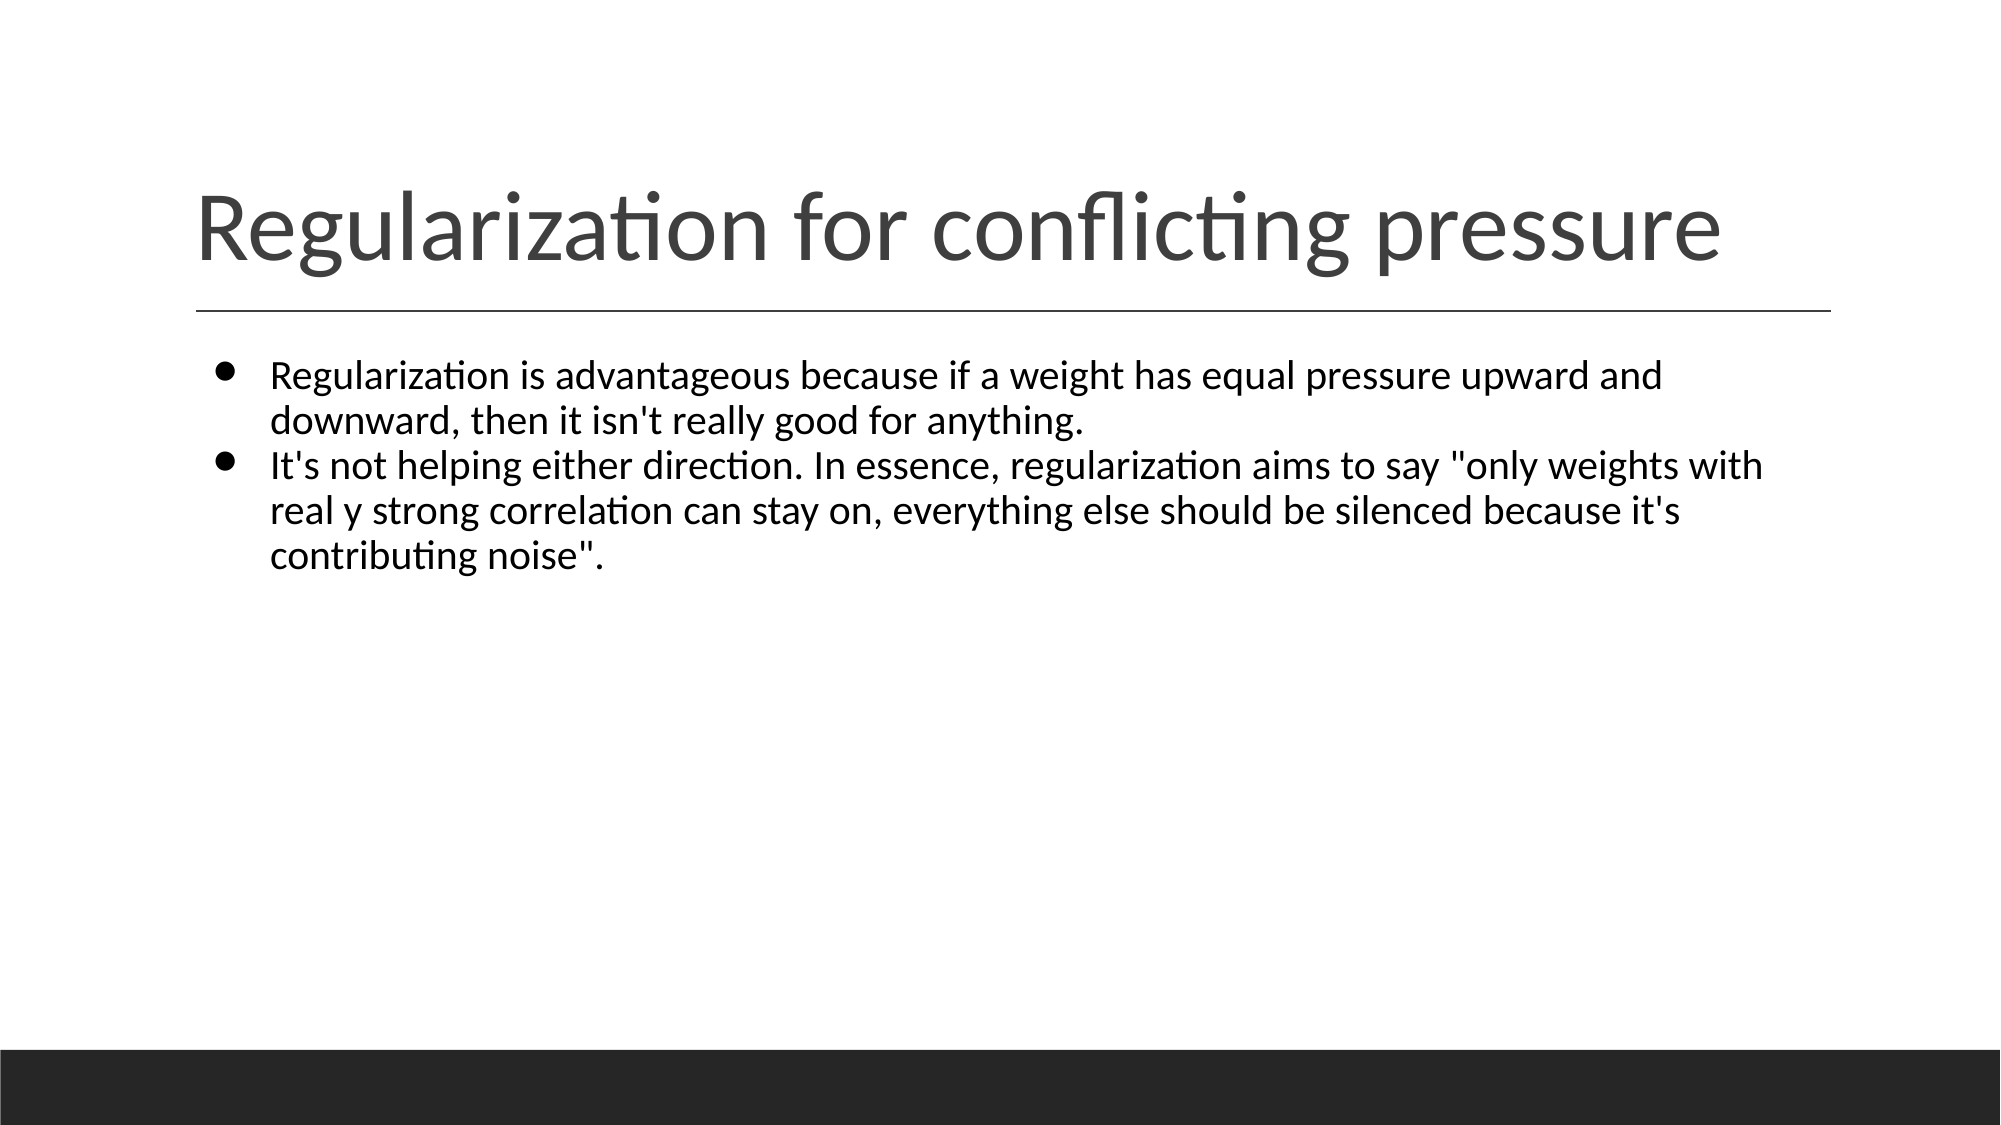

# Regularization for conflicting pressure
Regularization is advantageous because if a weight has equal pressure upward and downward, then it isn't really good for anything.
It's not helping either direction. In essence, regularization aims to say "only weights with real y strong correlation can stay on, everything else should be silenced because it's contributing noise".